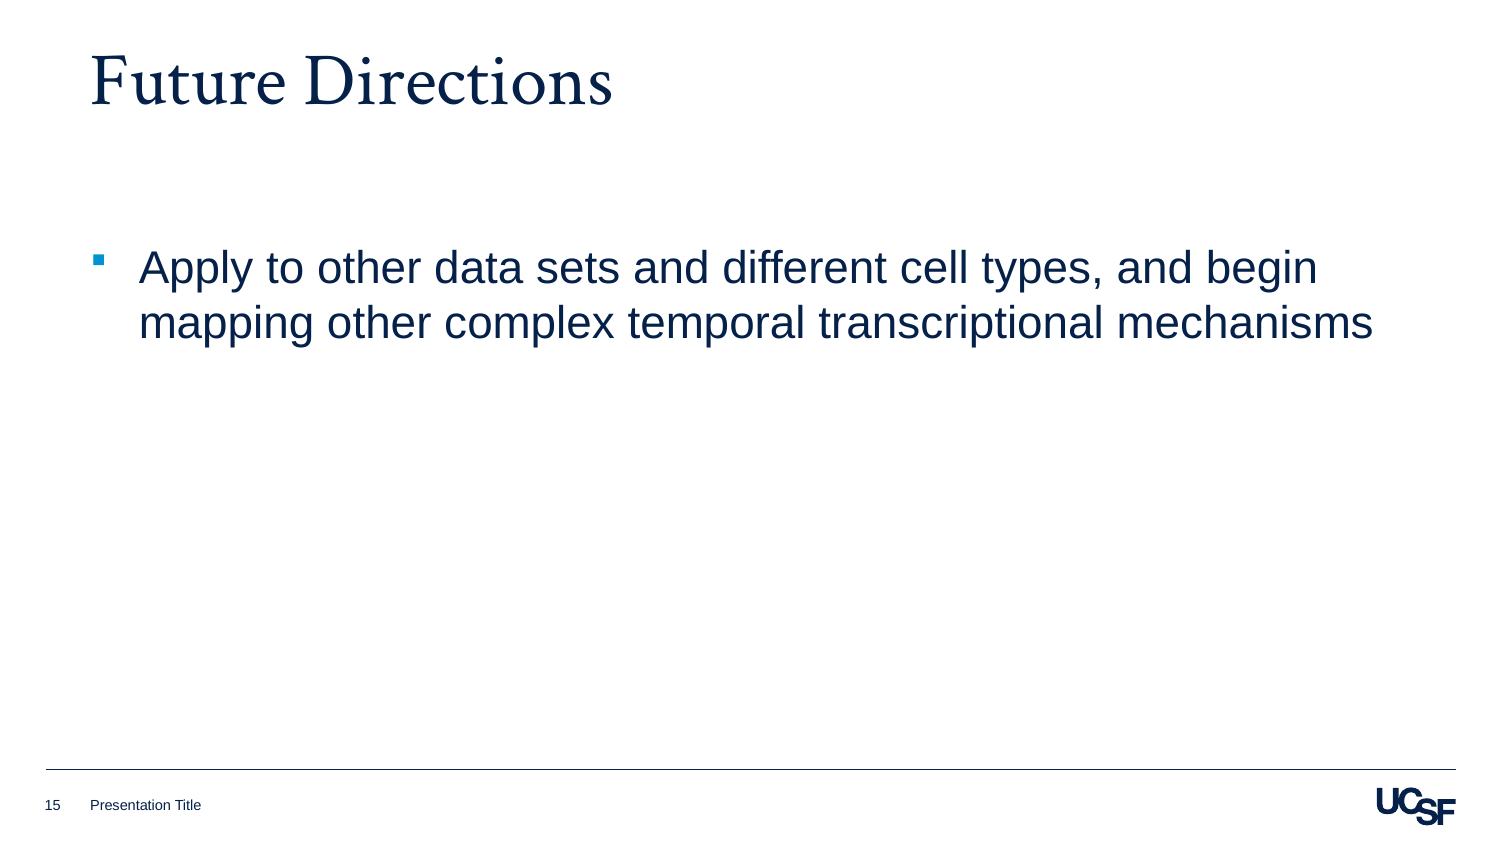

# Future Directions

Apply to other data sets and different cell types, and begin mapping other complex temporal transcriptional mechanisms

15
Presentation Title